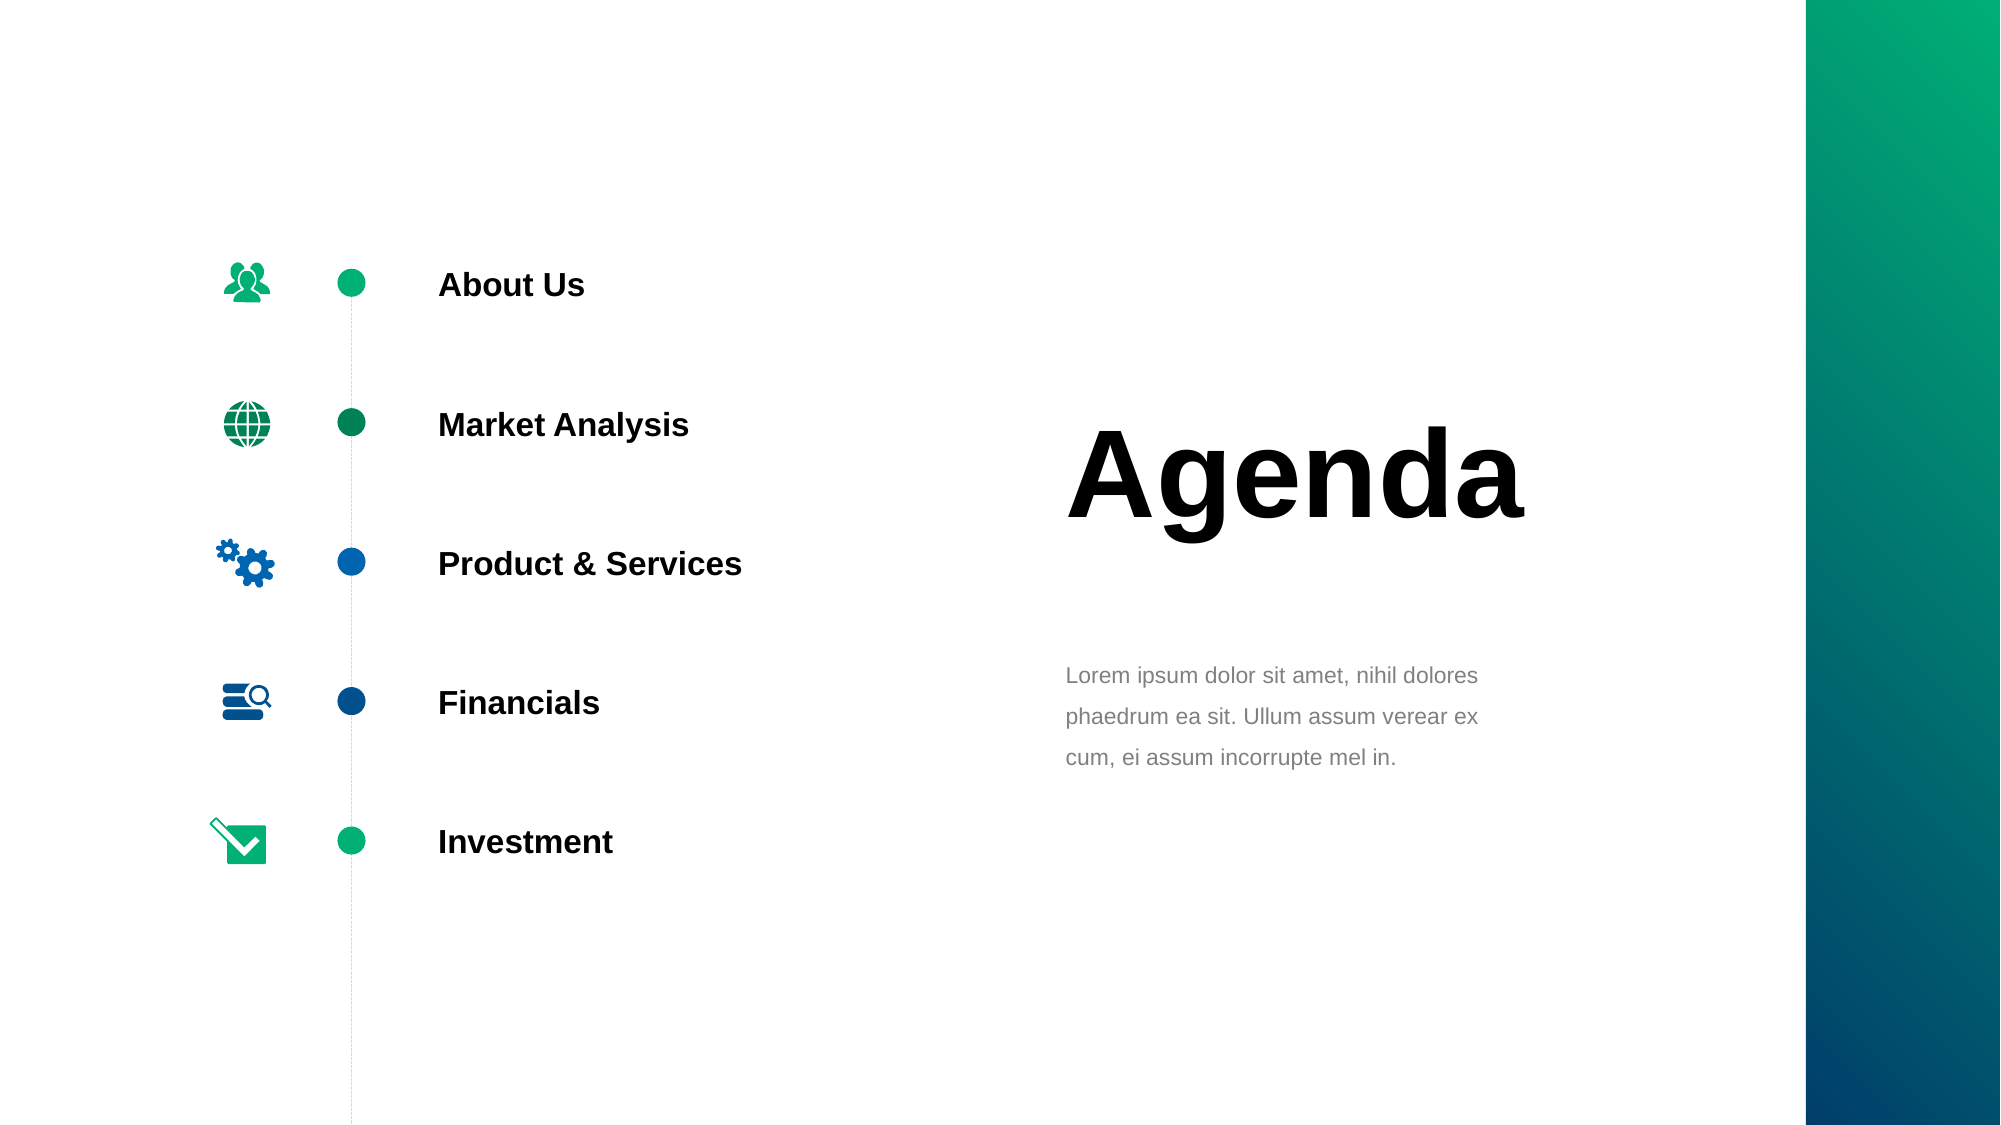

About Us

Agenda
Market Analysis

Product & Services

Lorem ipsum dolor sit amet, nihil dolores phaedrum ea sit. Ullum assum verear ex cum, ei assum incorrupte mel in.
Financials

Investment